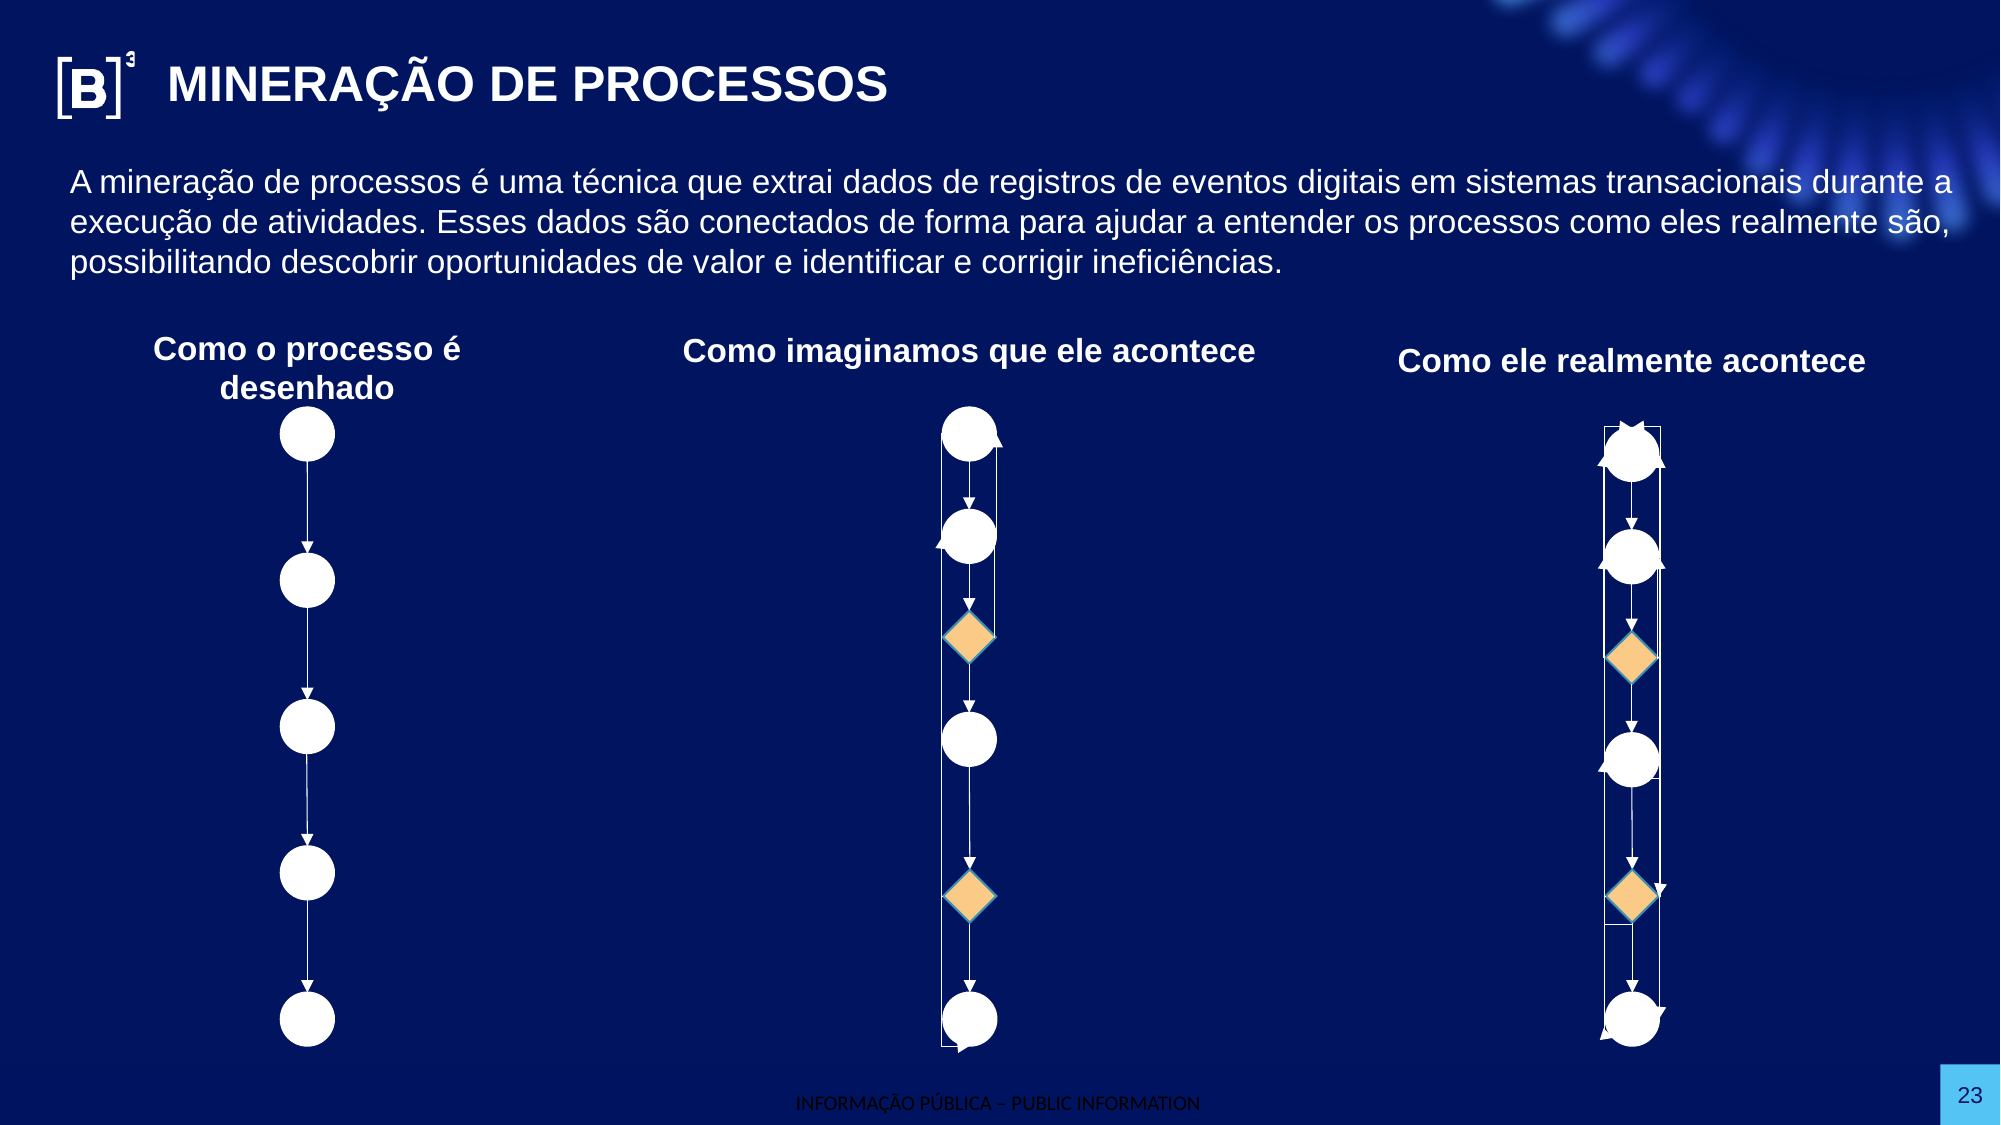

MINERAÇÃO DE PROCESSOS

A mineração de processos é uma técnica que extrai dados de registros de eventos digitais em sistemas transacionais durante a execução de atividades. Esses dados são conectados de forma para ajudar a entender os processos como eles realmente são, possibilitando descobrir oportunidades de valor e identificar e corrigir ineficiências.
Como o processo é desenhado
Como imaginamos que ele acontece
Como ele realmente acontece